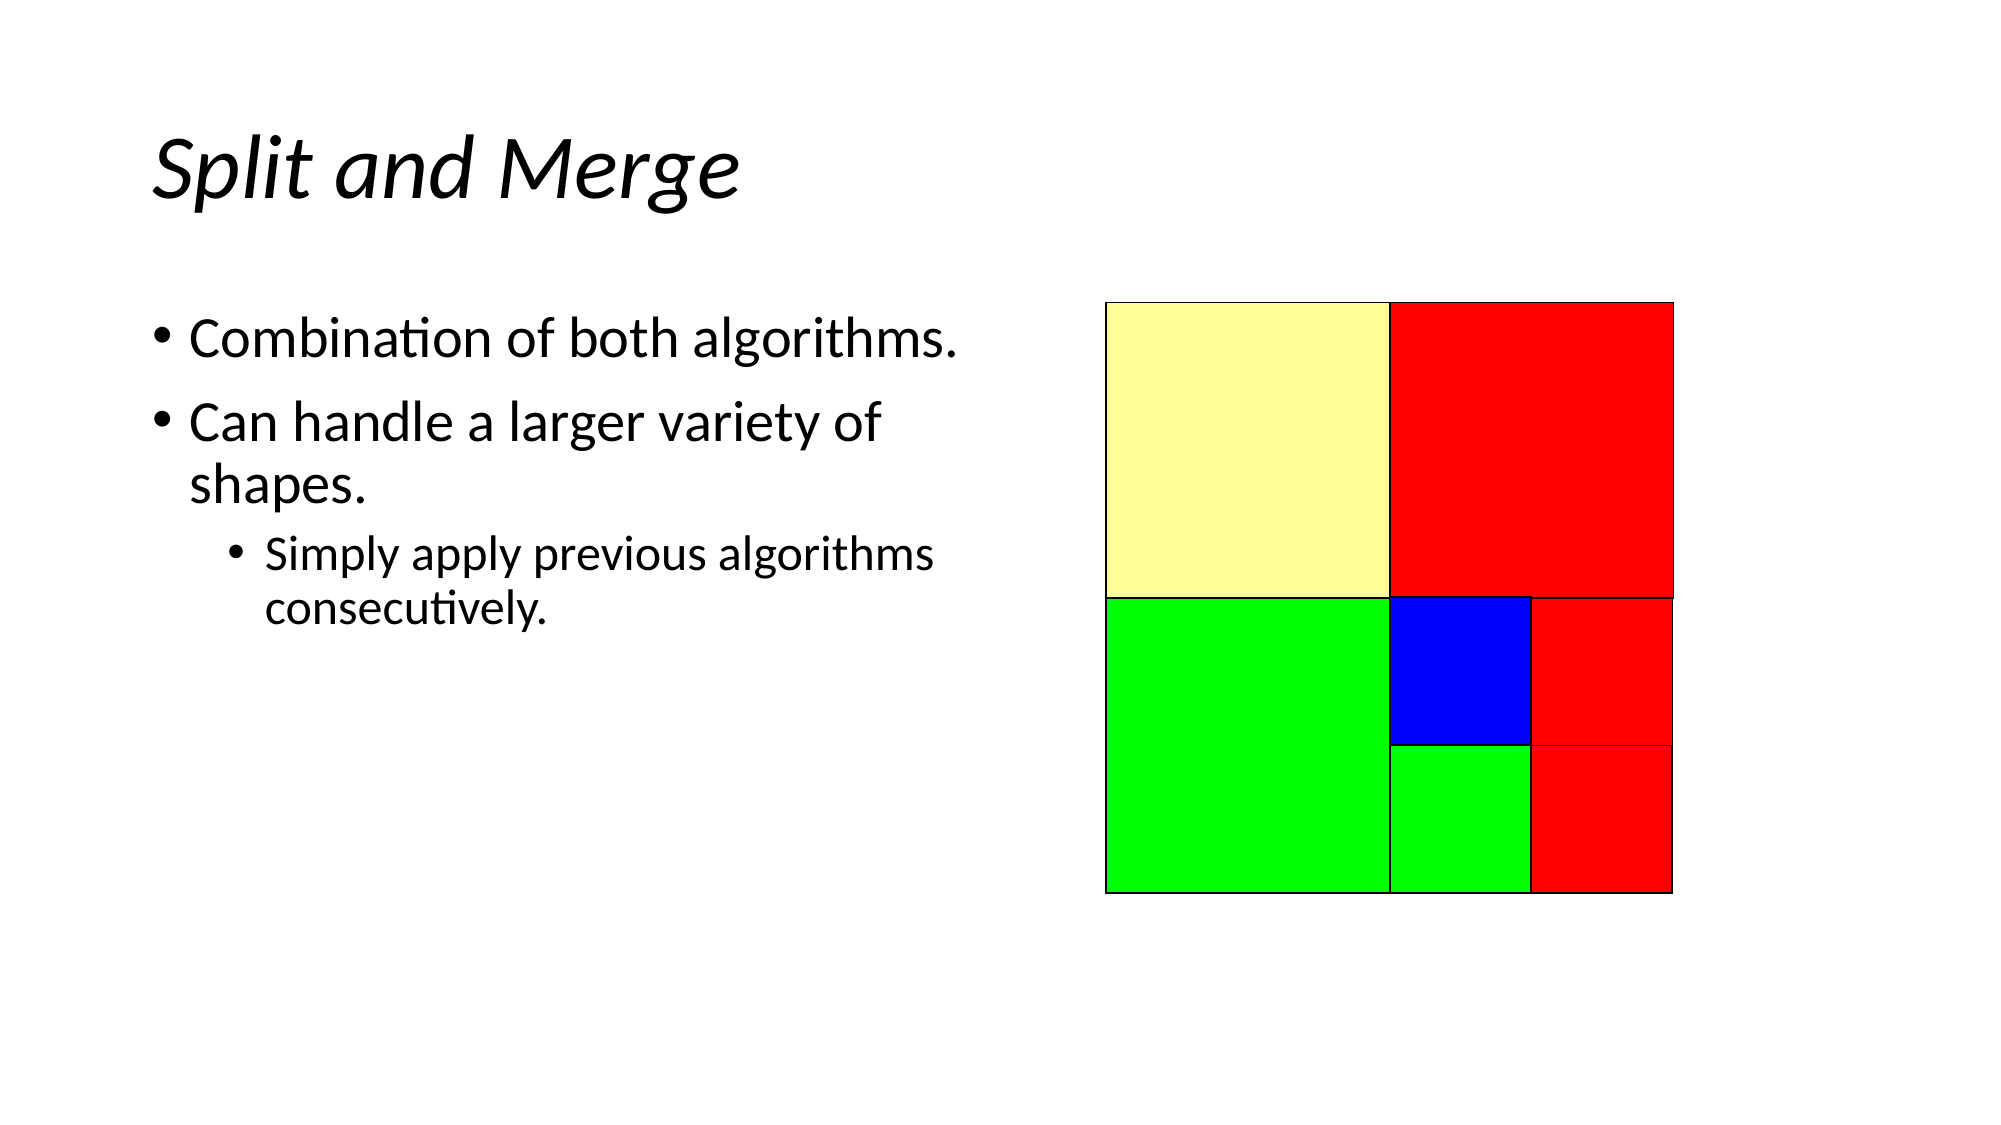

# Split and Merge
Combination of both algorithms.
Can handle a larger variety of shapes.
Simply apply previous algorithms consecutively.